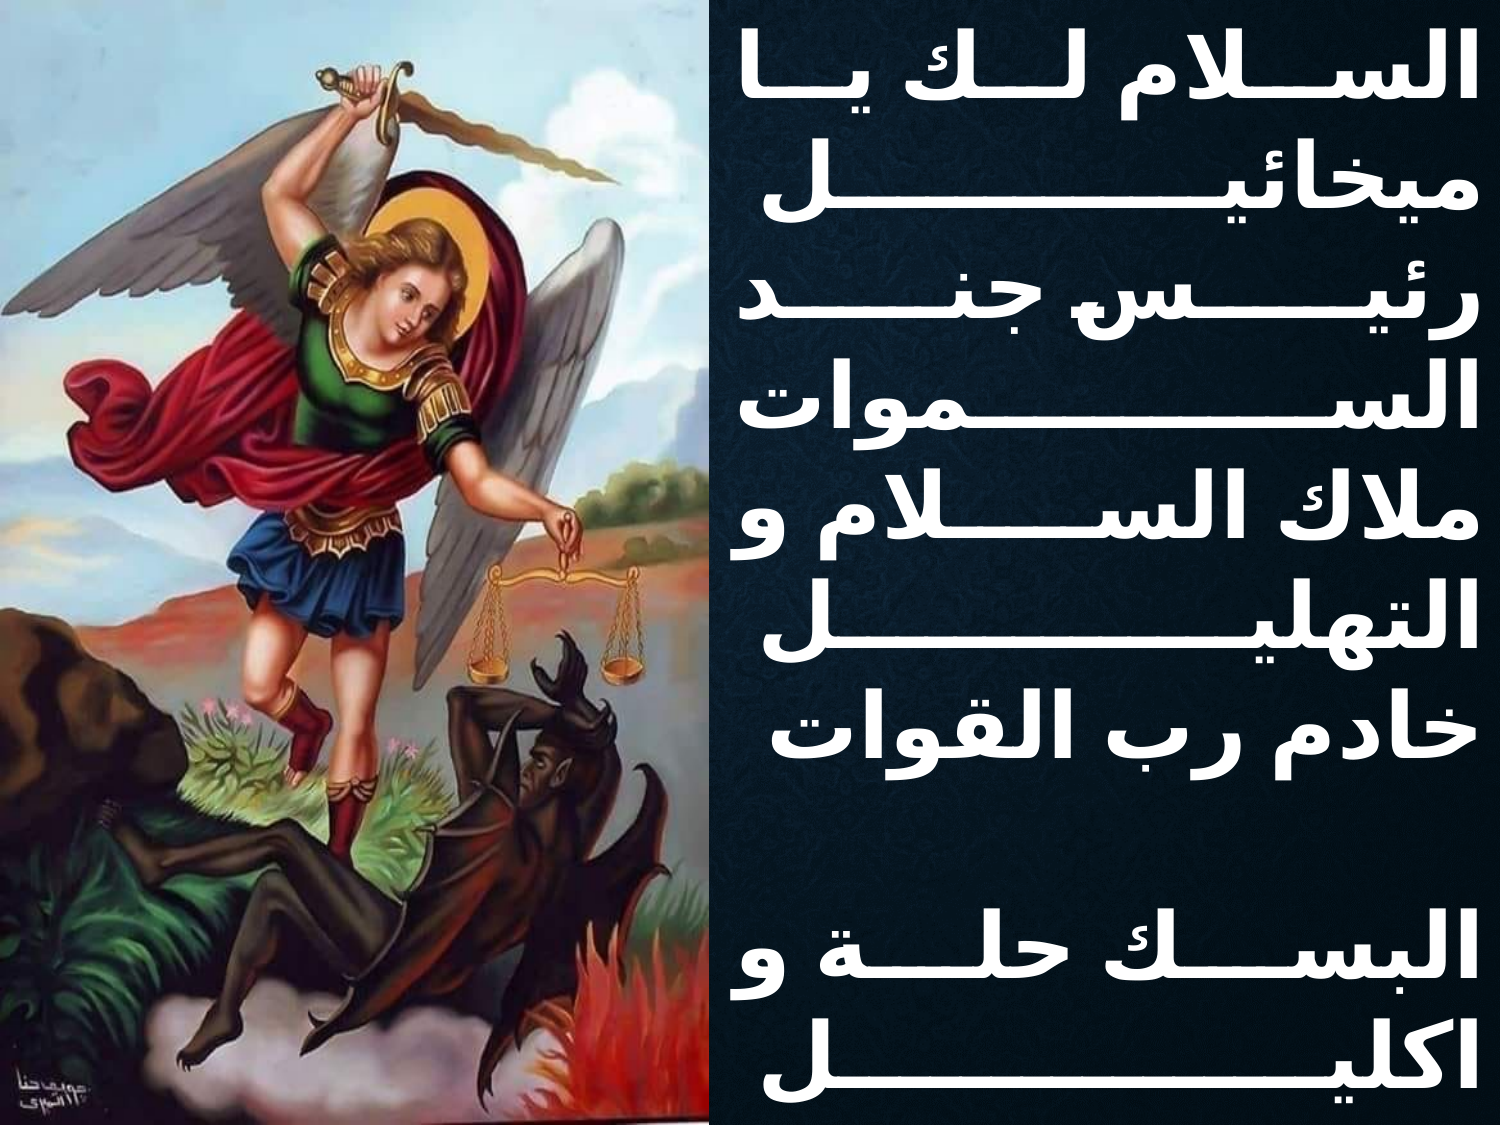

مديح للملاك ميخائيل
السلام لك يا ميخائيل
رئيس جند السموات
ملاك السلام و التهليل
خادم رب القوات
البسك حلة و اكليل
شرفك باعلي الدرجات
و سماك ميخائيل
تفسيره عظيم القوات